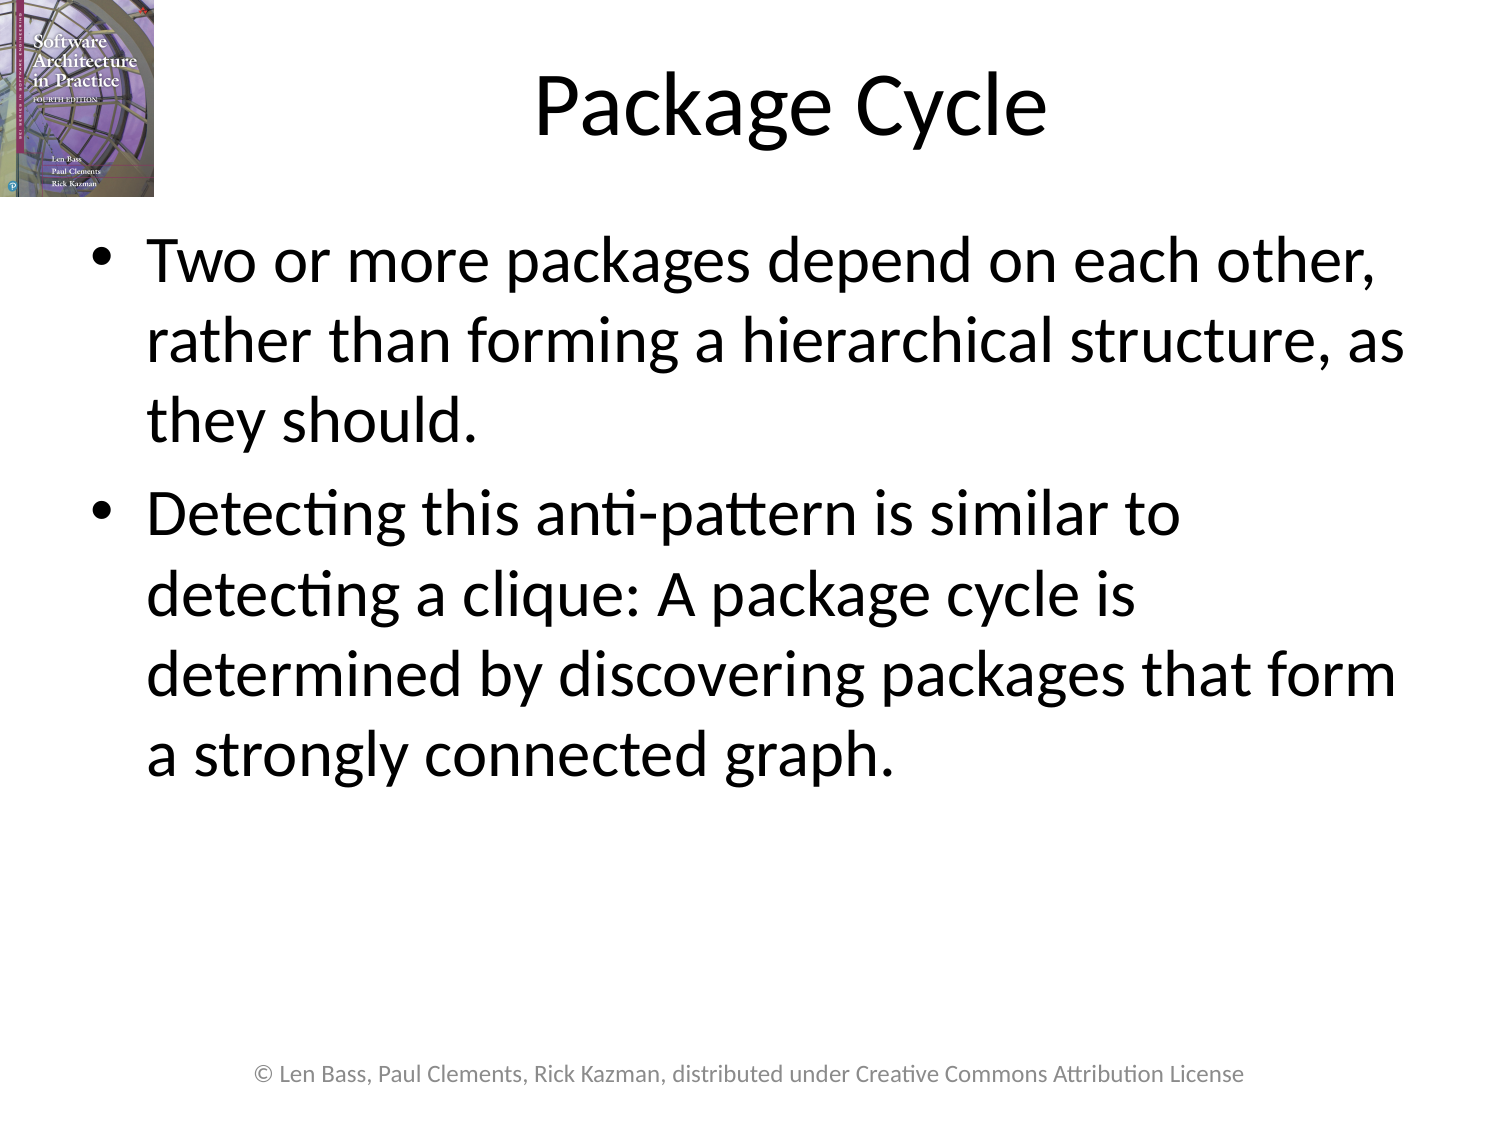

# Package Cycle
Two or more packages depend on each other, rather than forming a hierarchical structure, as they should.
Detecting this anti-pattern is similar to detecting a clique: A package cycle is determined by discovering packages that form a strongly connected graph.

© Len Bass, Paul Clements, Rick Kazman, distributed under Creative Commons Attribution License